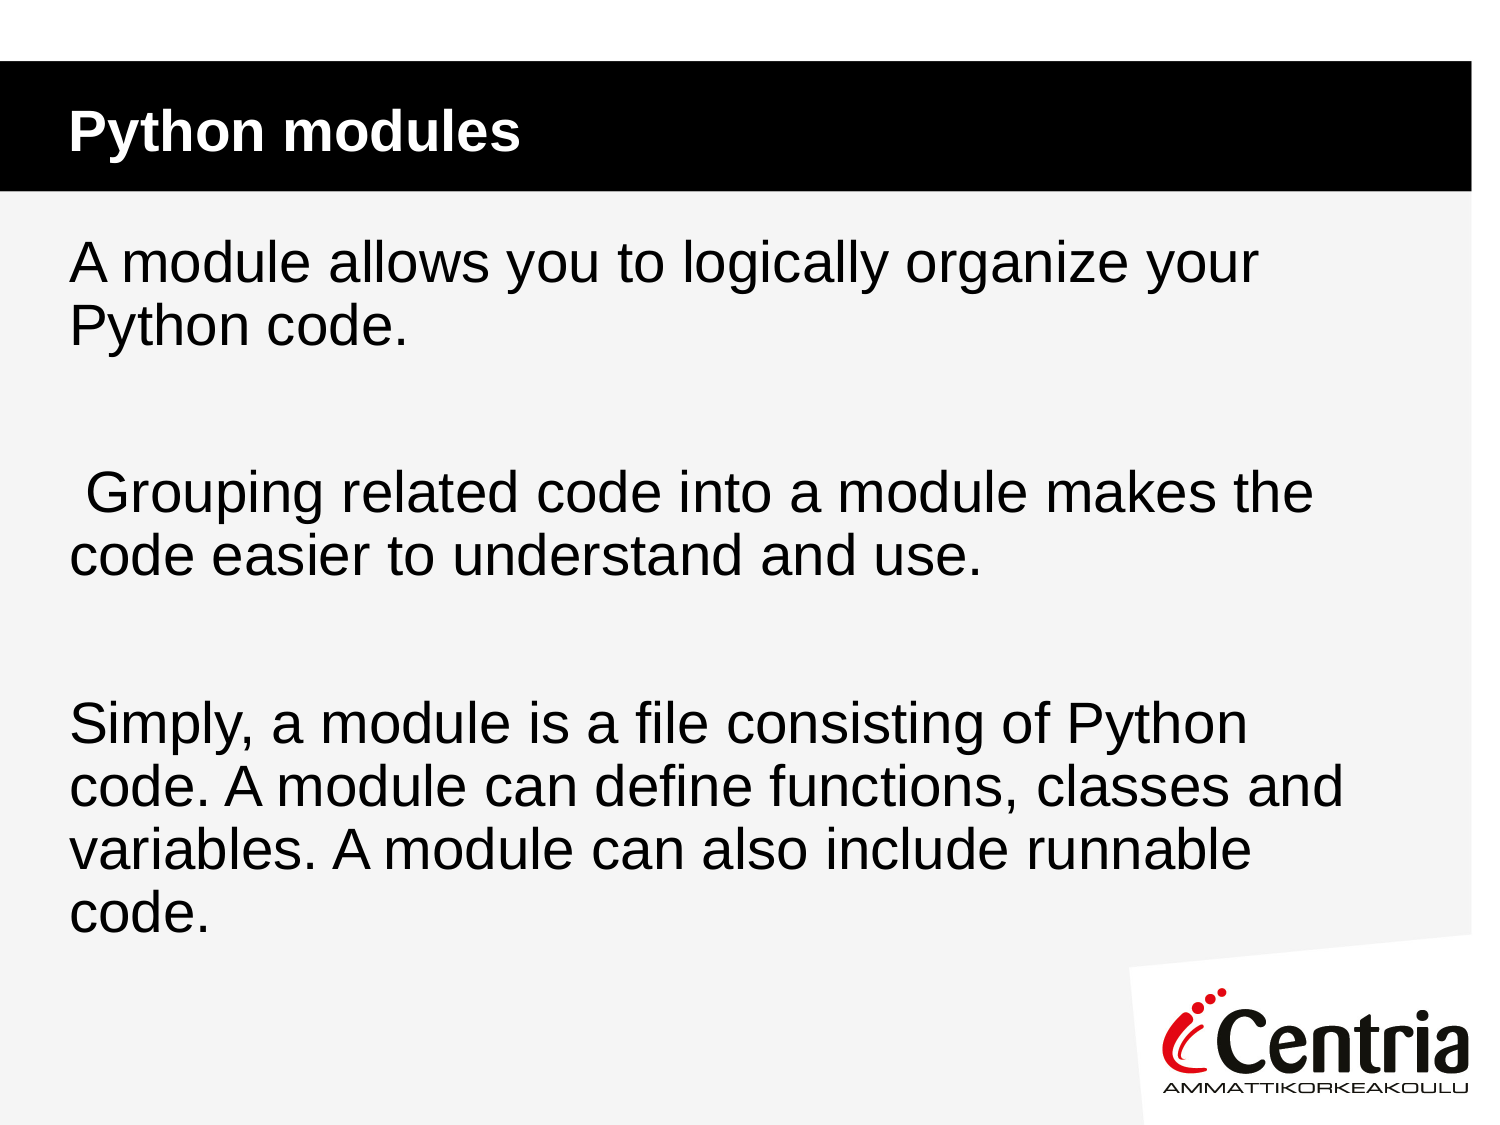

Python modules
A module allows you to logically organize your Python code.

 Grouping related code into a module makes the code easier to understand and use.

Simply, a module is a file consisting of Python code. A module can define functions, classes and variables. A module can also include runnable code.